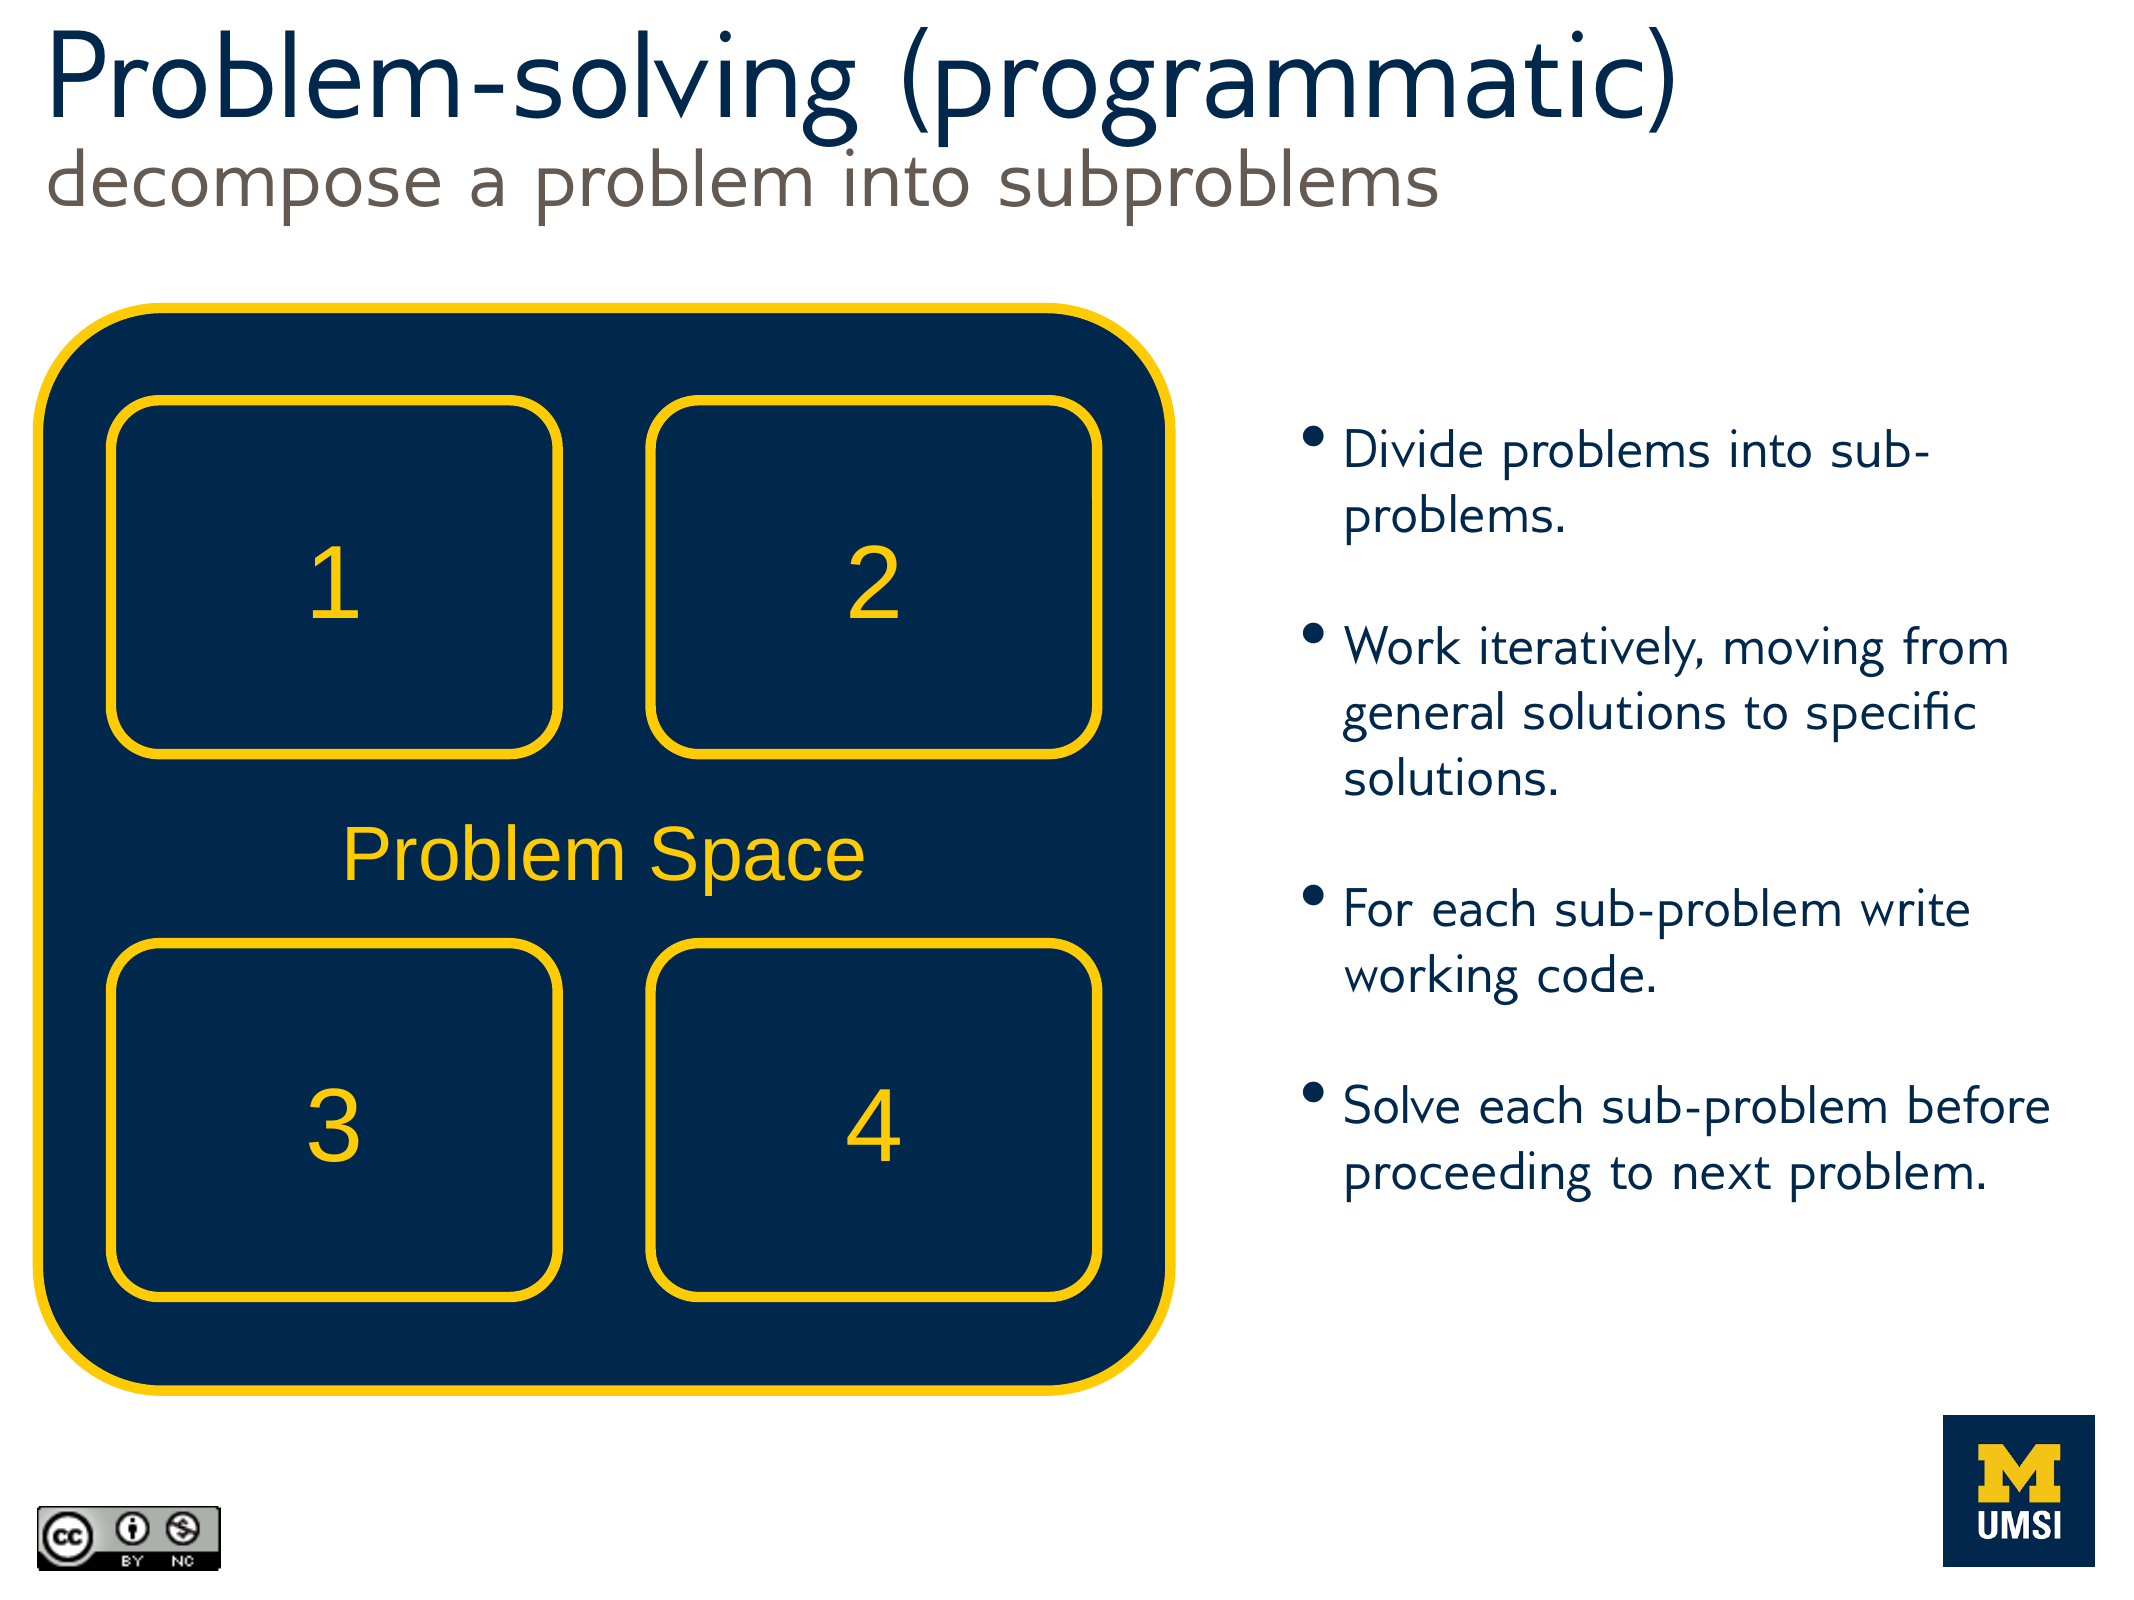

Problem-solving (programmatic)
decompose a problem into subproblems
Problem Space
1
2
3
4
Divide problems into sub-problems.

Work iteratively, moving from general solutions to specific solutions.

For each sub-problem write working code.

Solve each sub-problem before proceeding to next problem.